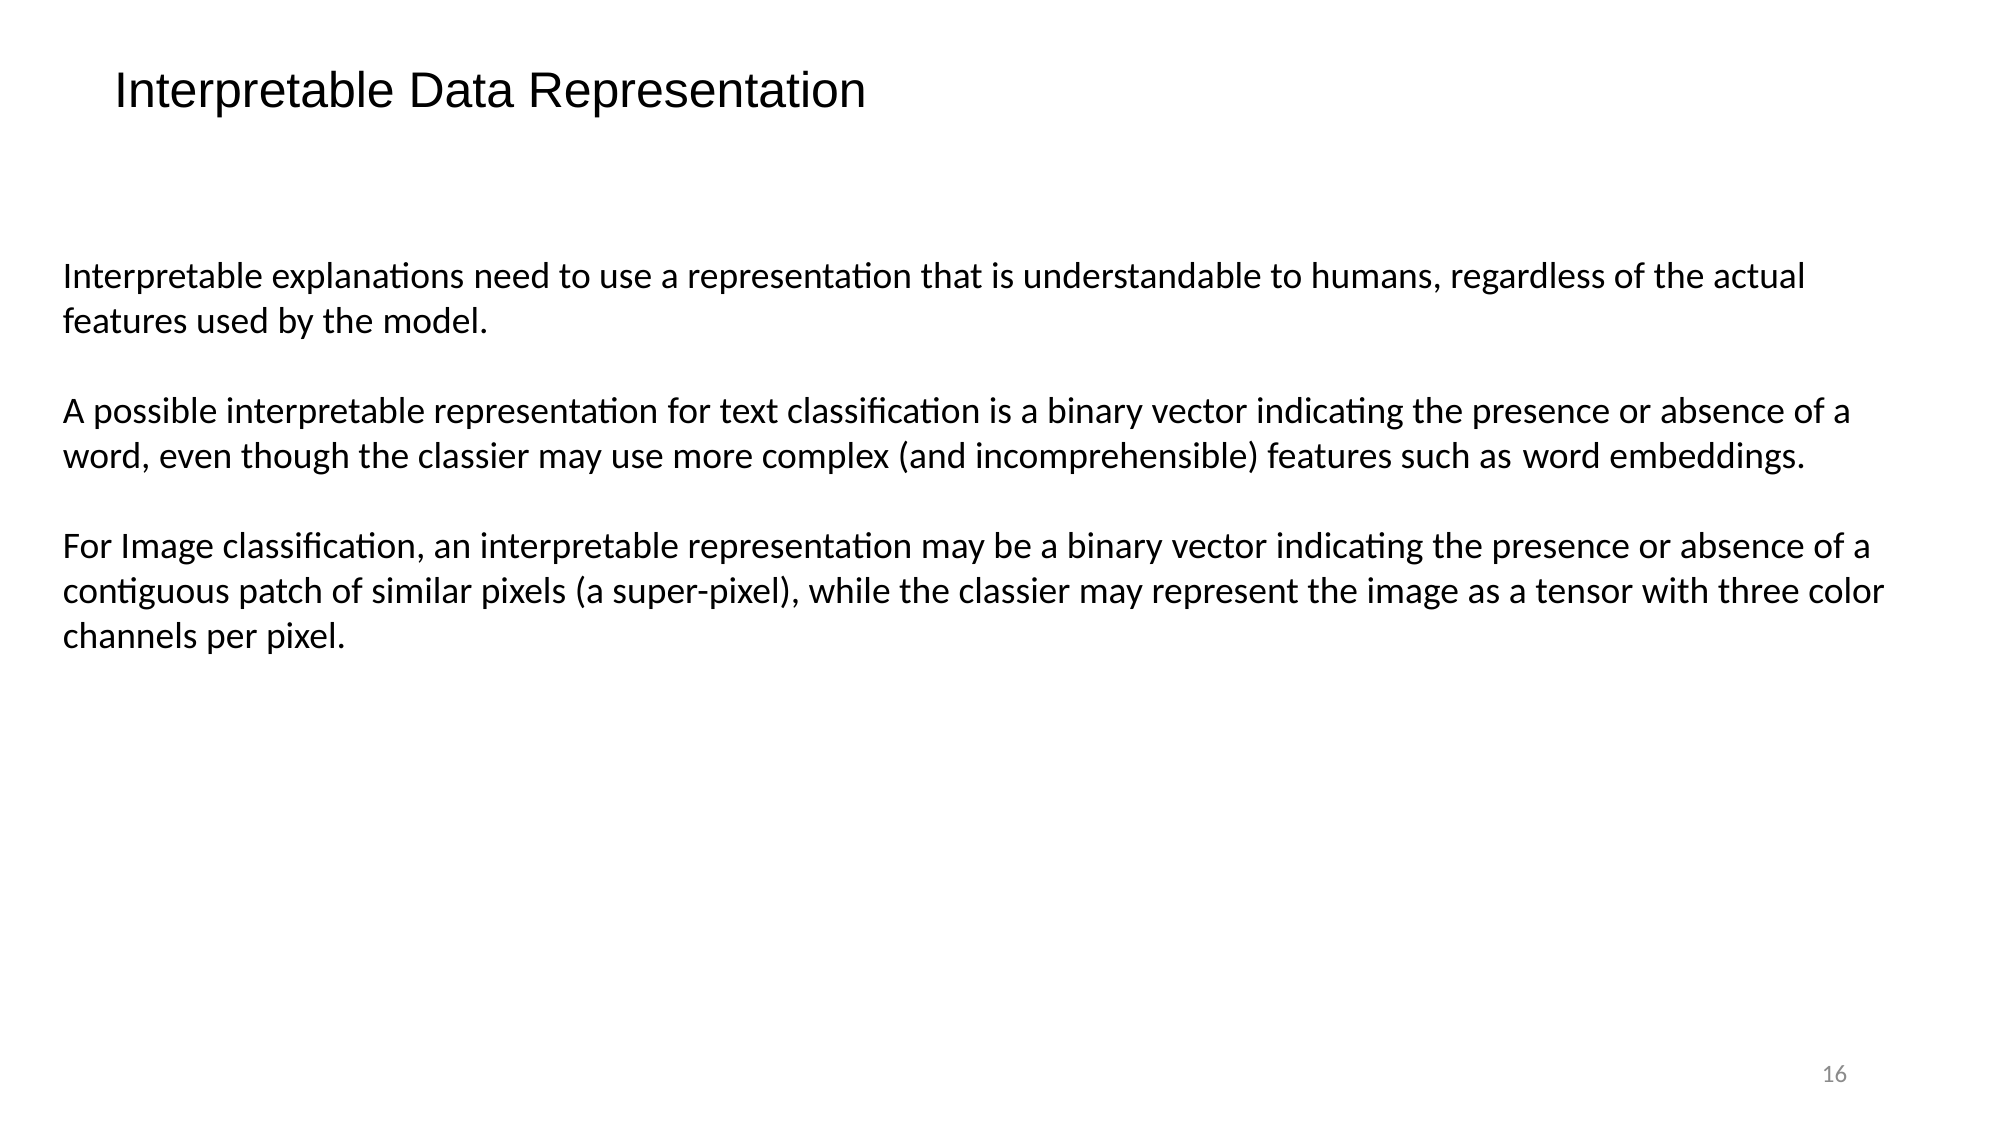

Interpretable Data Representation
Interpretable explanations need to use a representation that is understandable to humans, regardless of the actual features used by the model.

A possible interpretable representation for text classification is a binary vector indicating the presence or absence of a word, even though the classier may use more complex (and incomprehensible) features such as word embeddings.

For Image classification, an interpretable representation may be a binary vector indicating the presence or absence of a contiguous patch of similar pixels (a super-pixel), while the classier may represent the image as a tensor with three color channels per pixel.

16